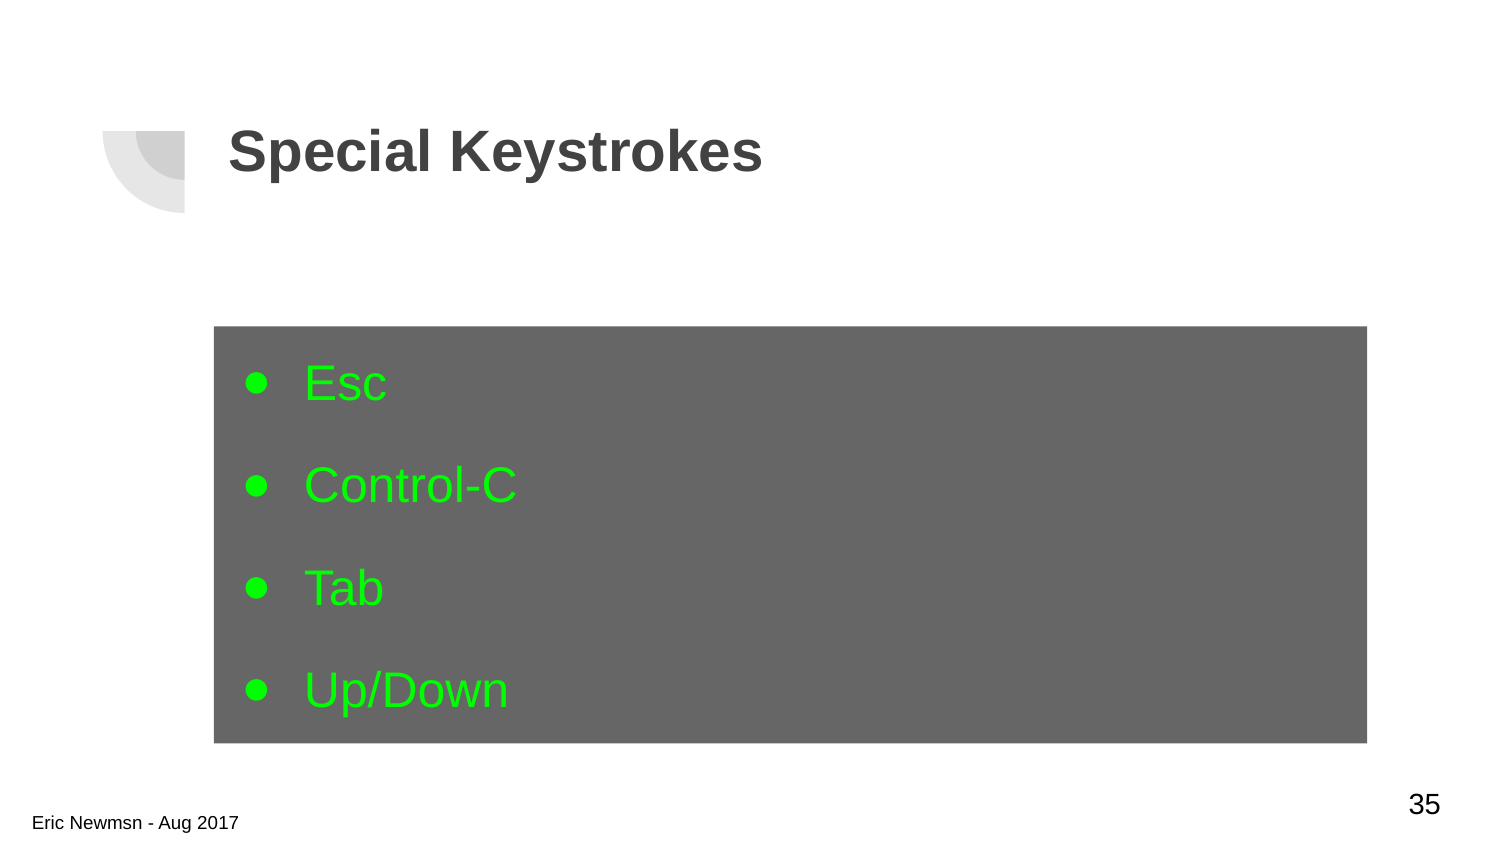

# Special Keystrokes

Esc
Control-C
Tab
Up/Down
35